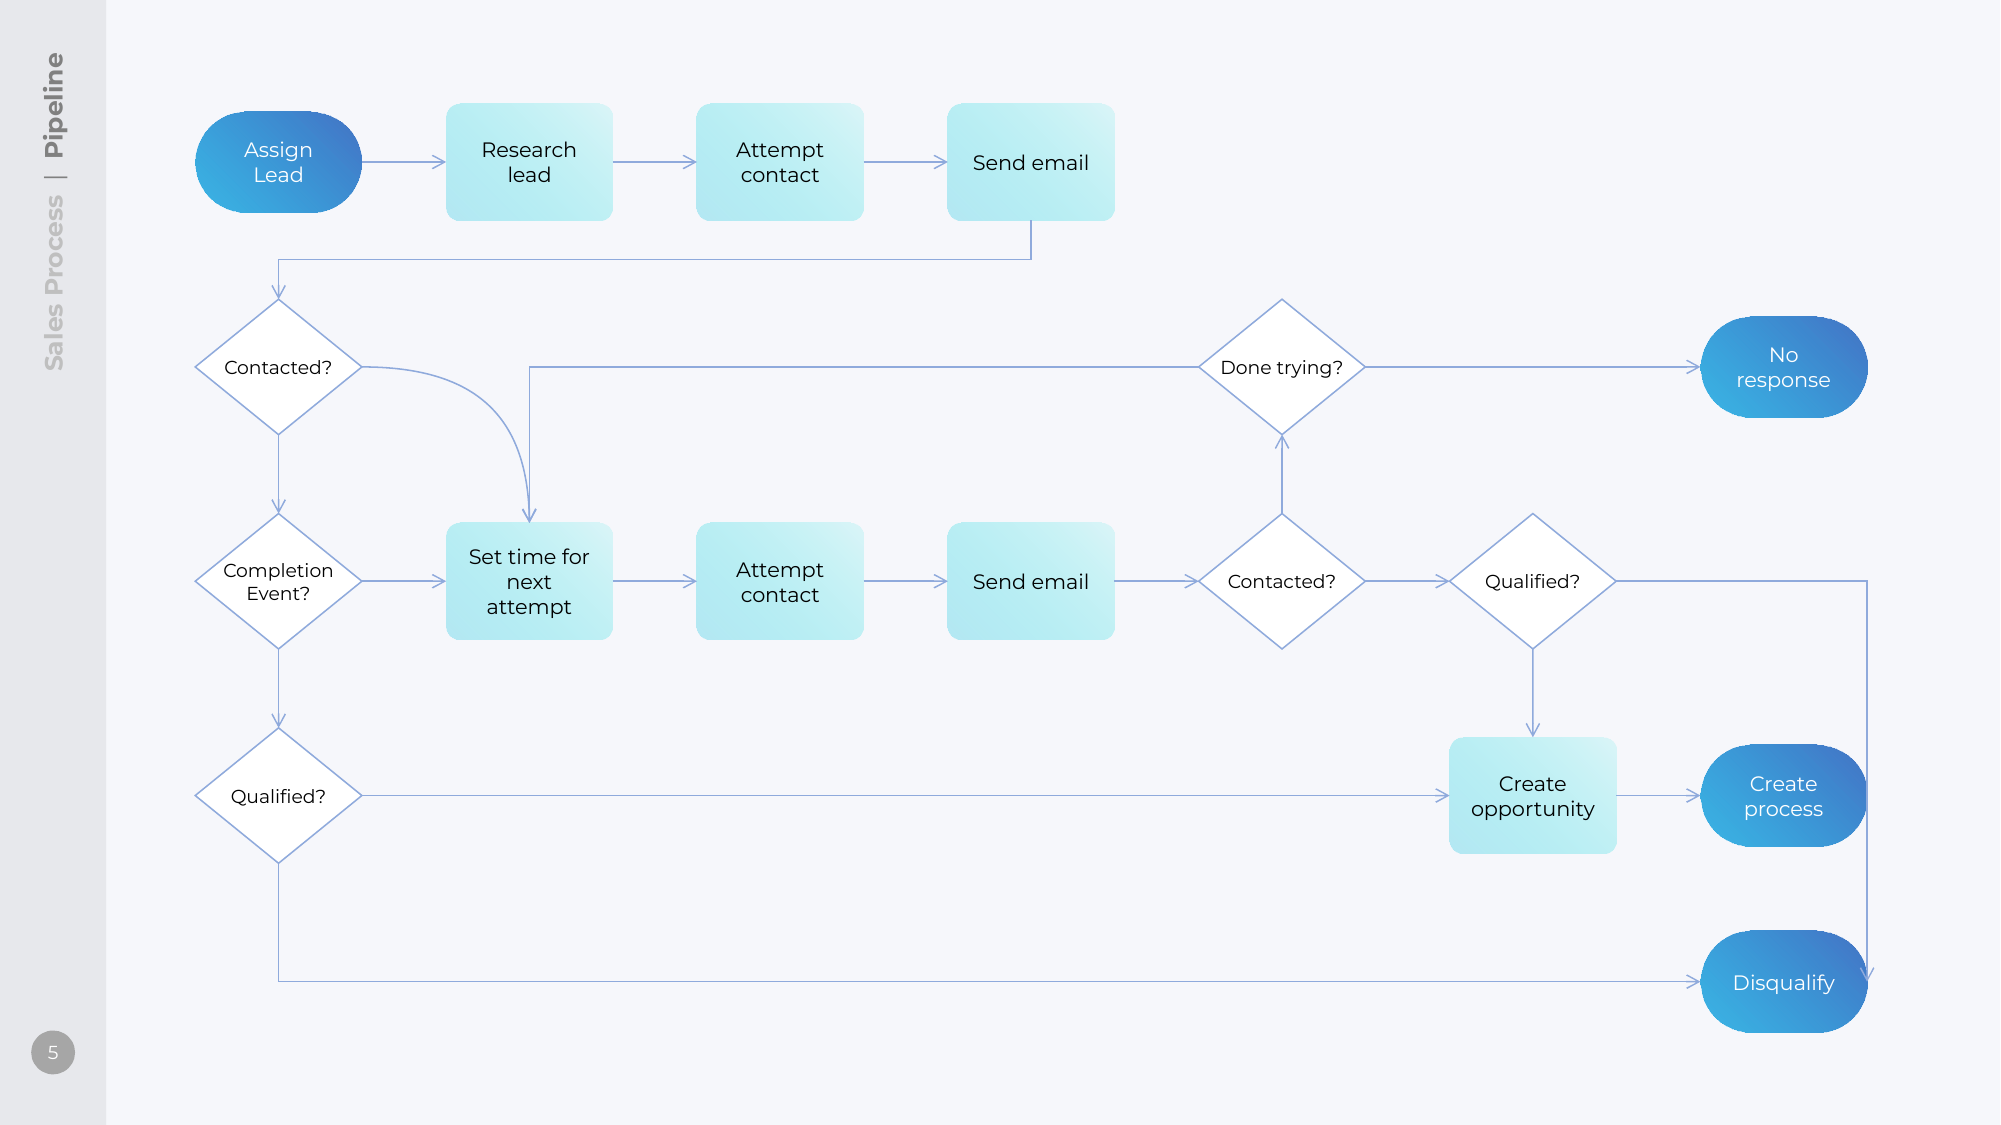

Research lead
Attempt contact
Send email
Assign Lead

No response
Contacted?
Done trying?

Set time for next attempt
Attempt contact
Send email
Completion Event?
Contacted?
Qualified?

Create opportunity
Create process
Qualified?
Disqualify
 Sales Process  |  Pipeline
5